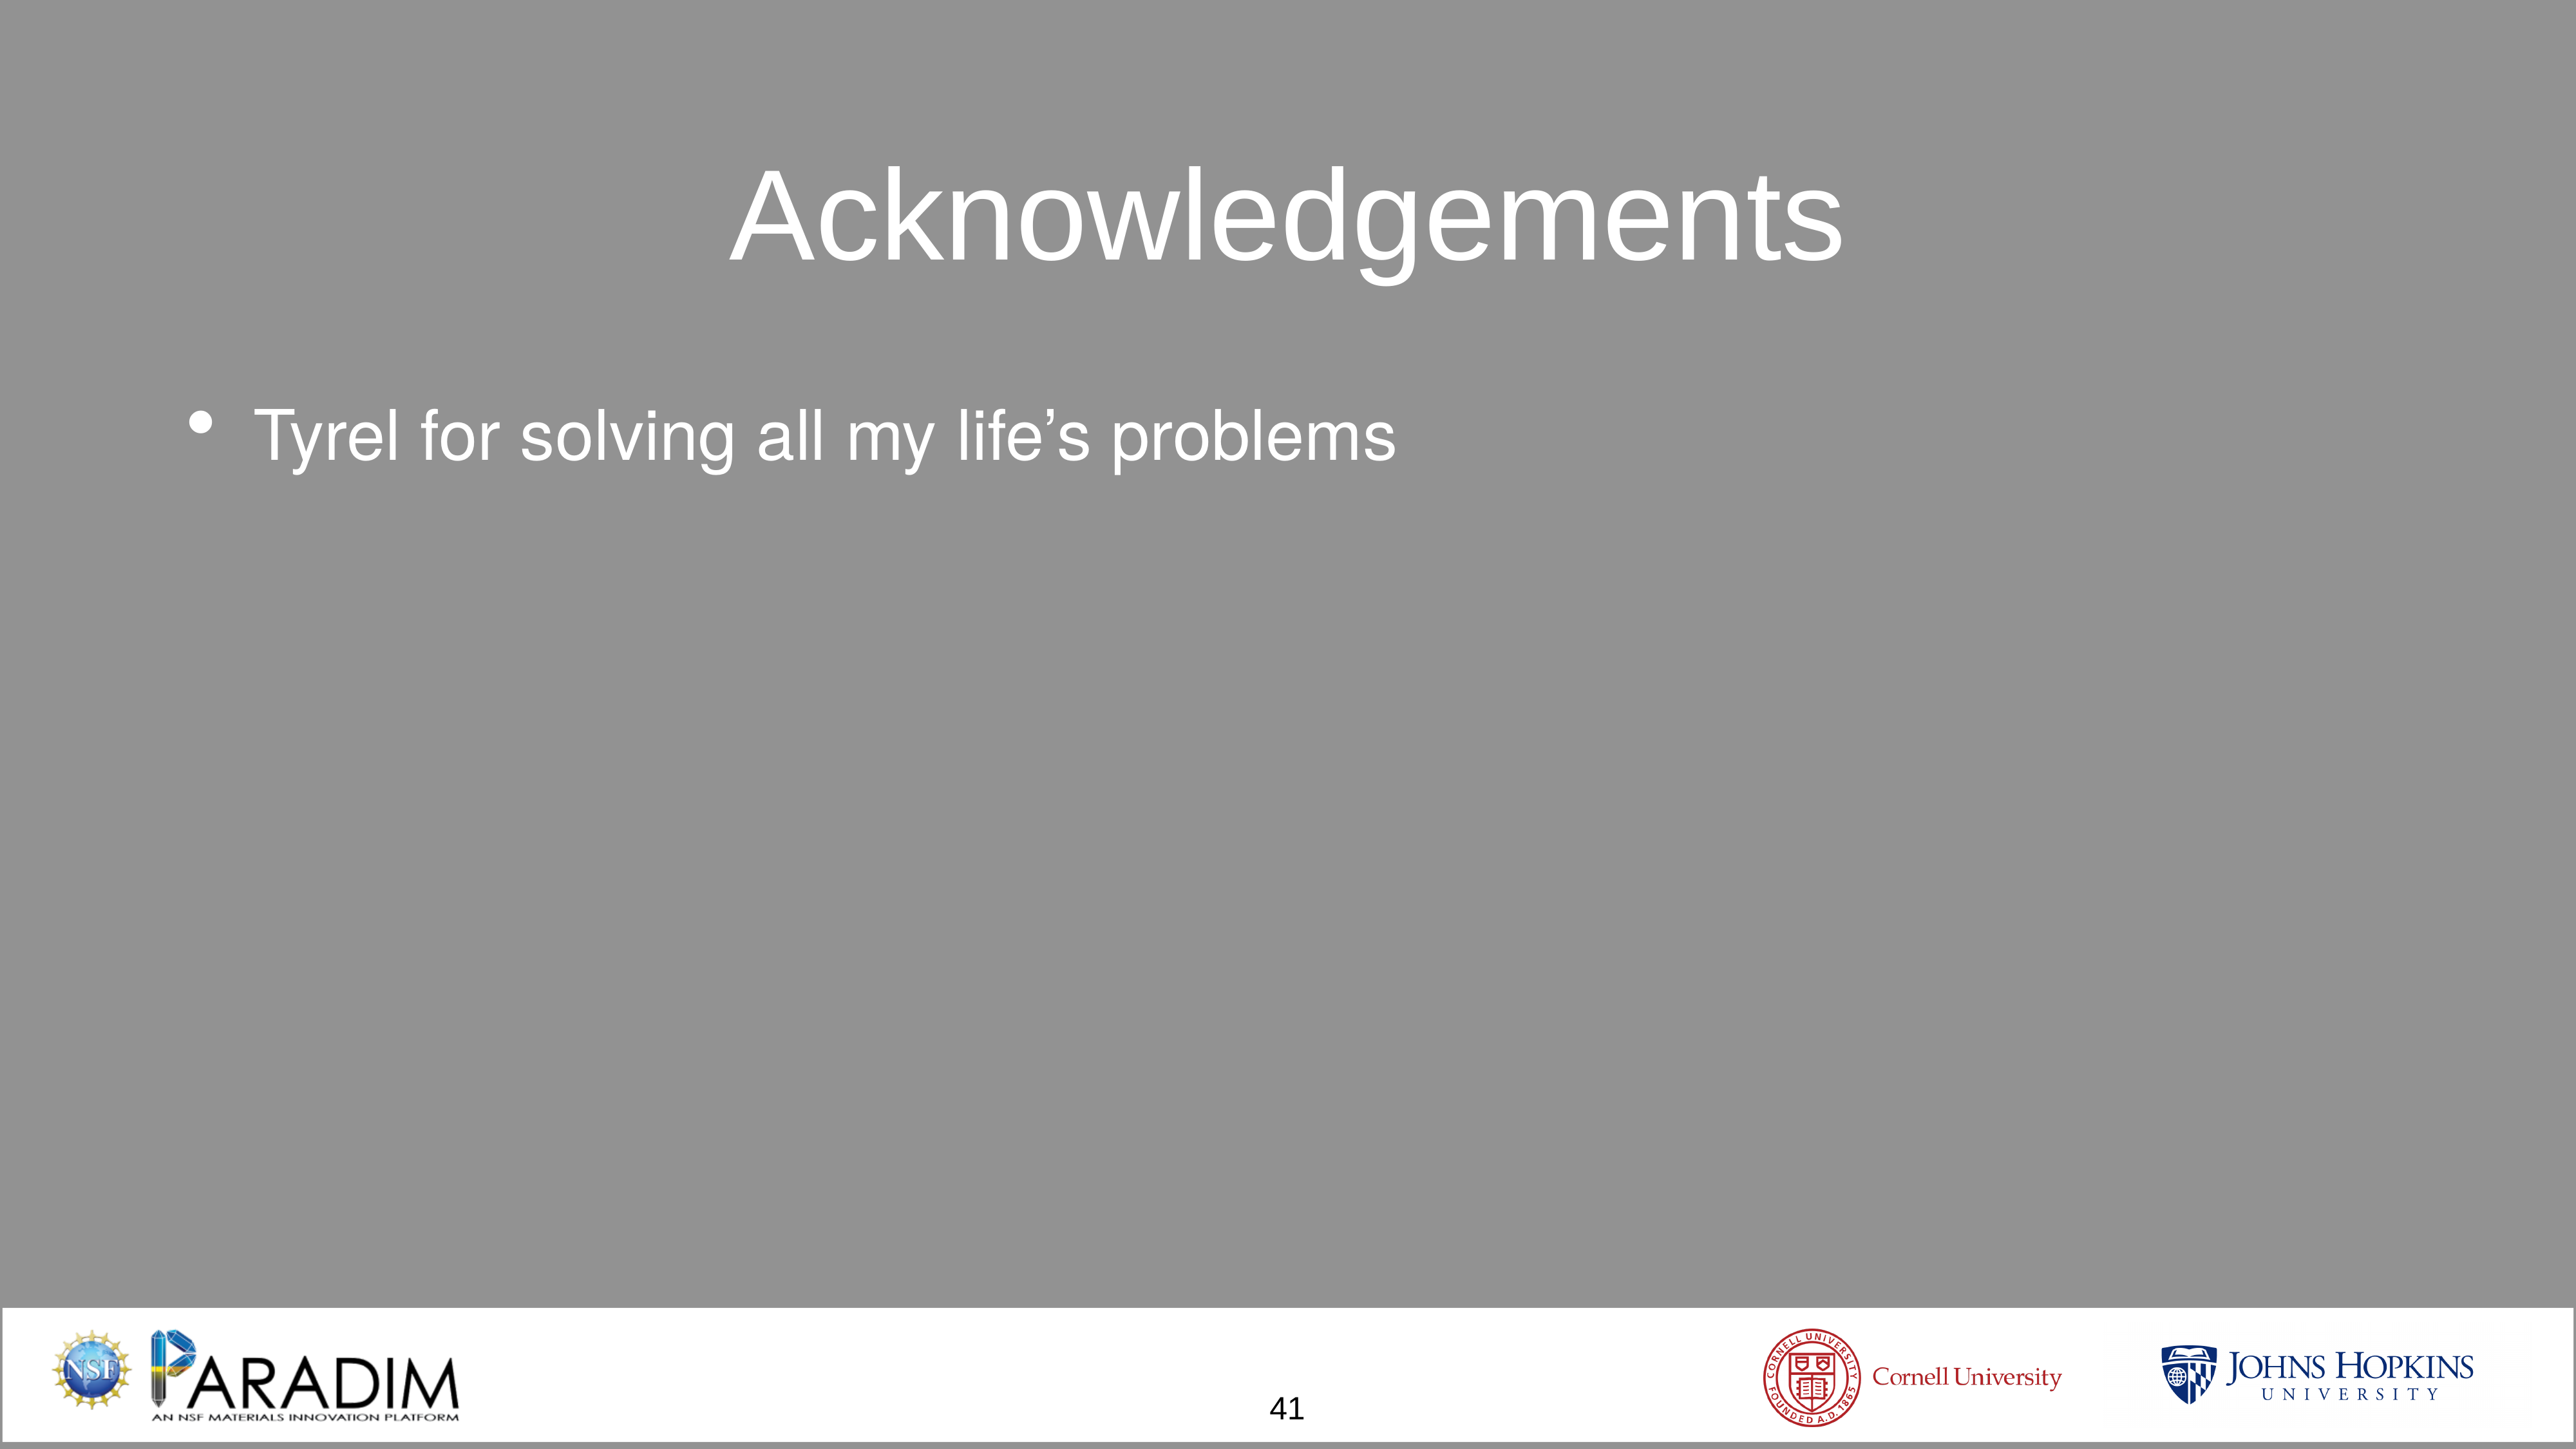

Acknowledgements
Tyrel for solving all my life’s problems
41